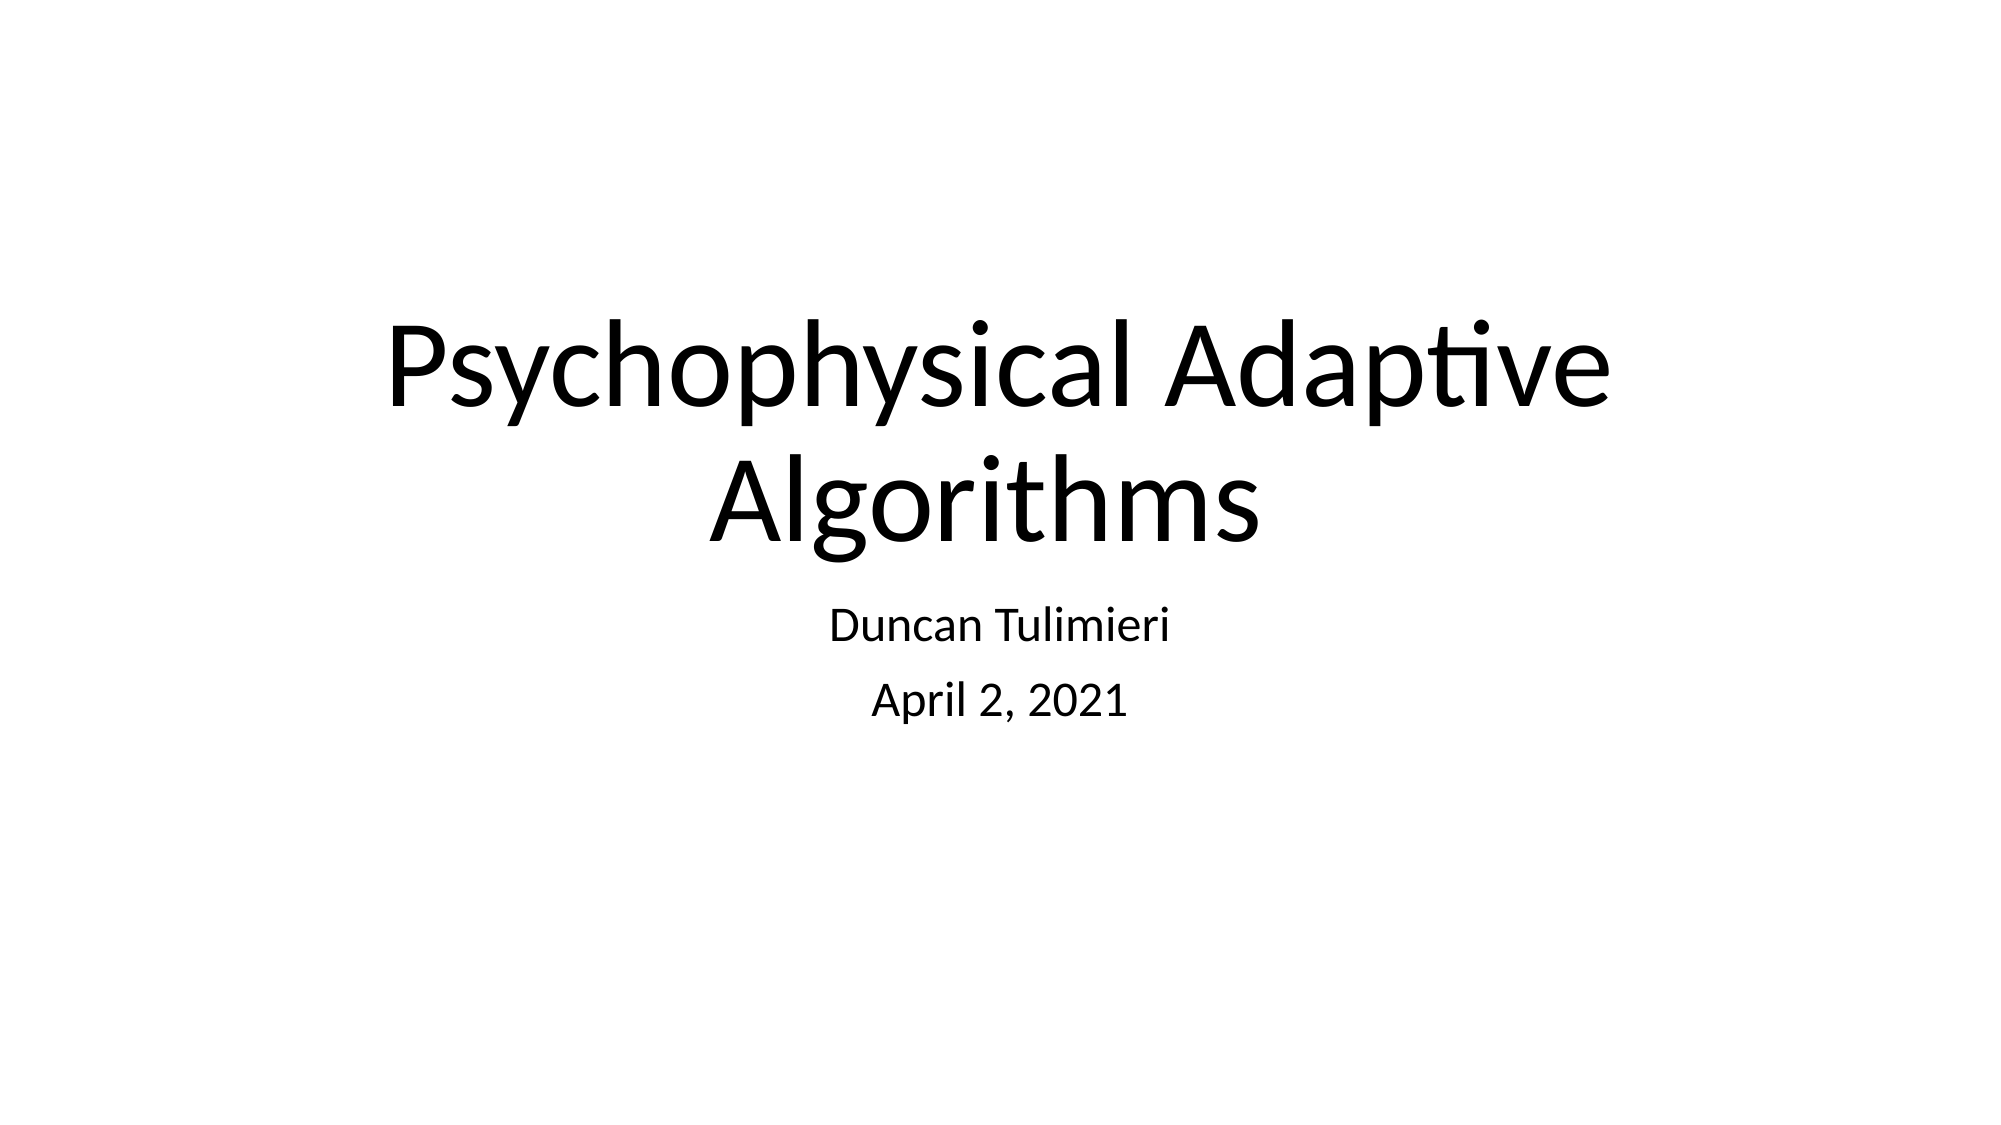

# Psychophysical Adaptive Algorithms
Duncan Tulimieri
April 2, 2021